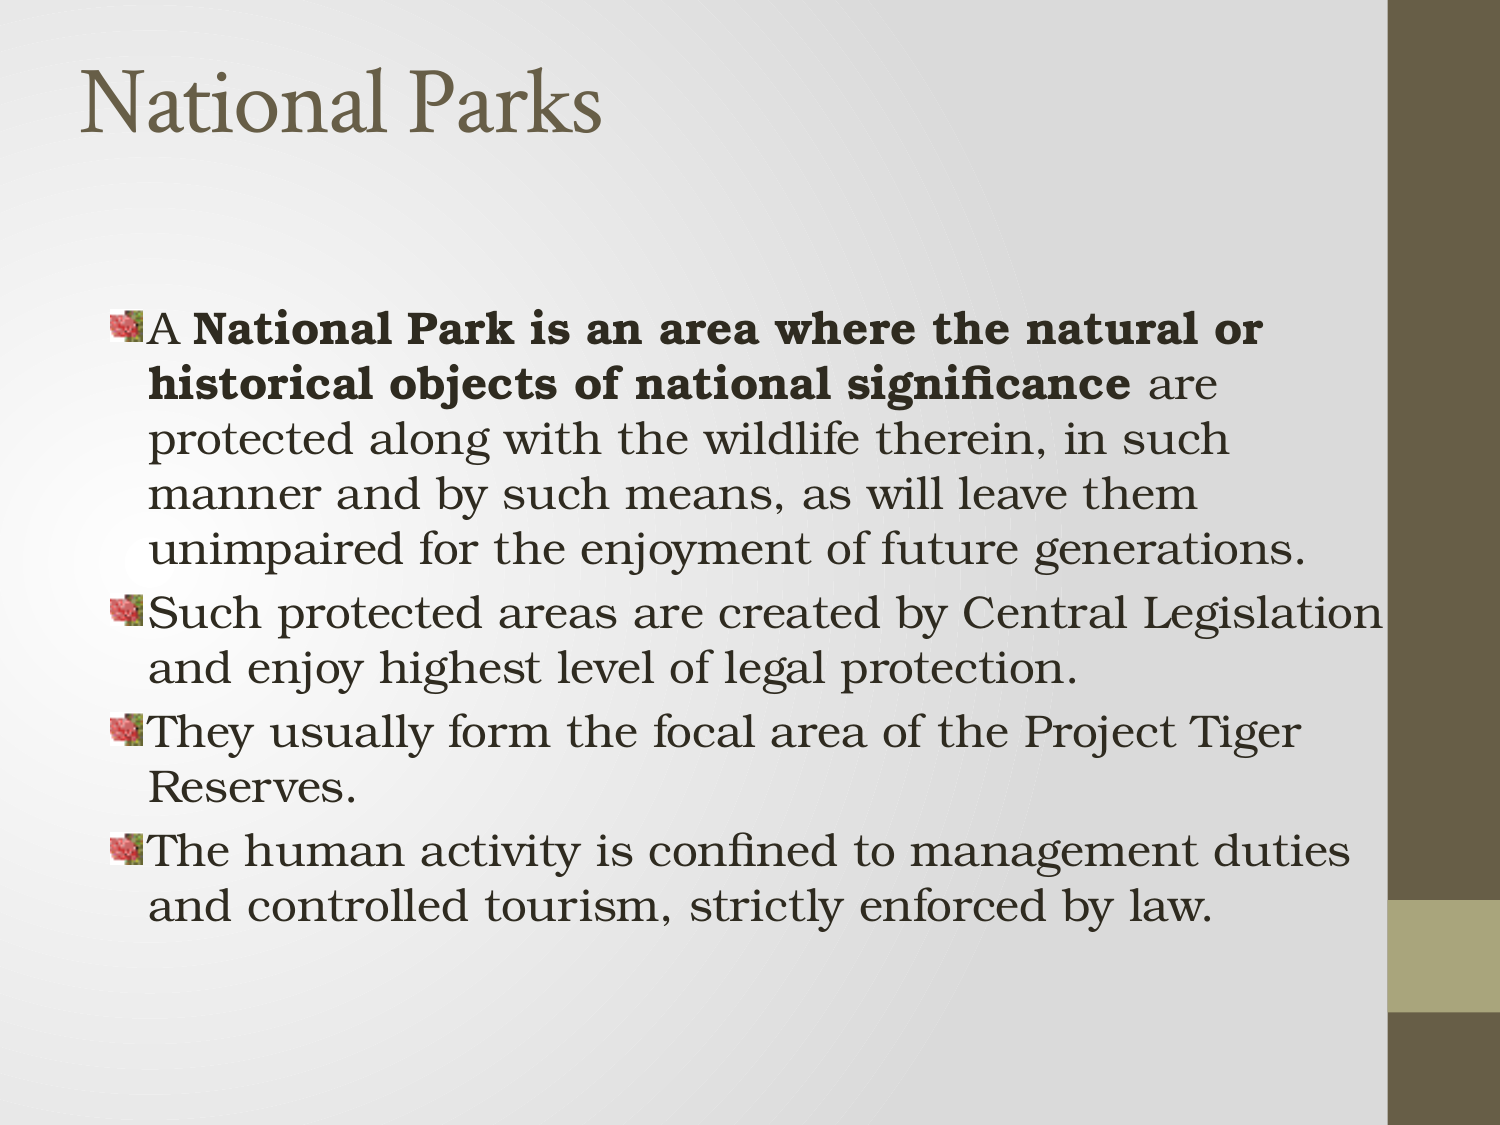

# National Parks
A National Park is an area where the natural or historical objects of national significance are protected along with the wildlife therein, in such manner and by such means, as will leave them unimpaired for the enjoyment of future generations.
Such protected areas are created by Central Legislation and enjoy highest level of legal protection.
They usually form the focal area of the Project Tiger Reserves.
The human activity is confined to management duties and controlled tourism, strictly enforced by law.